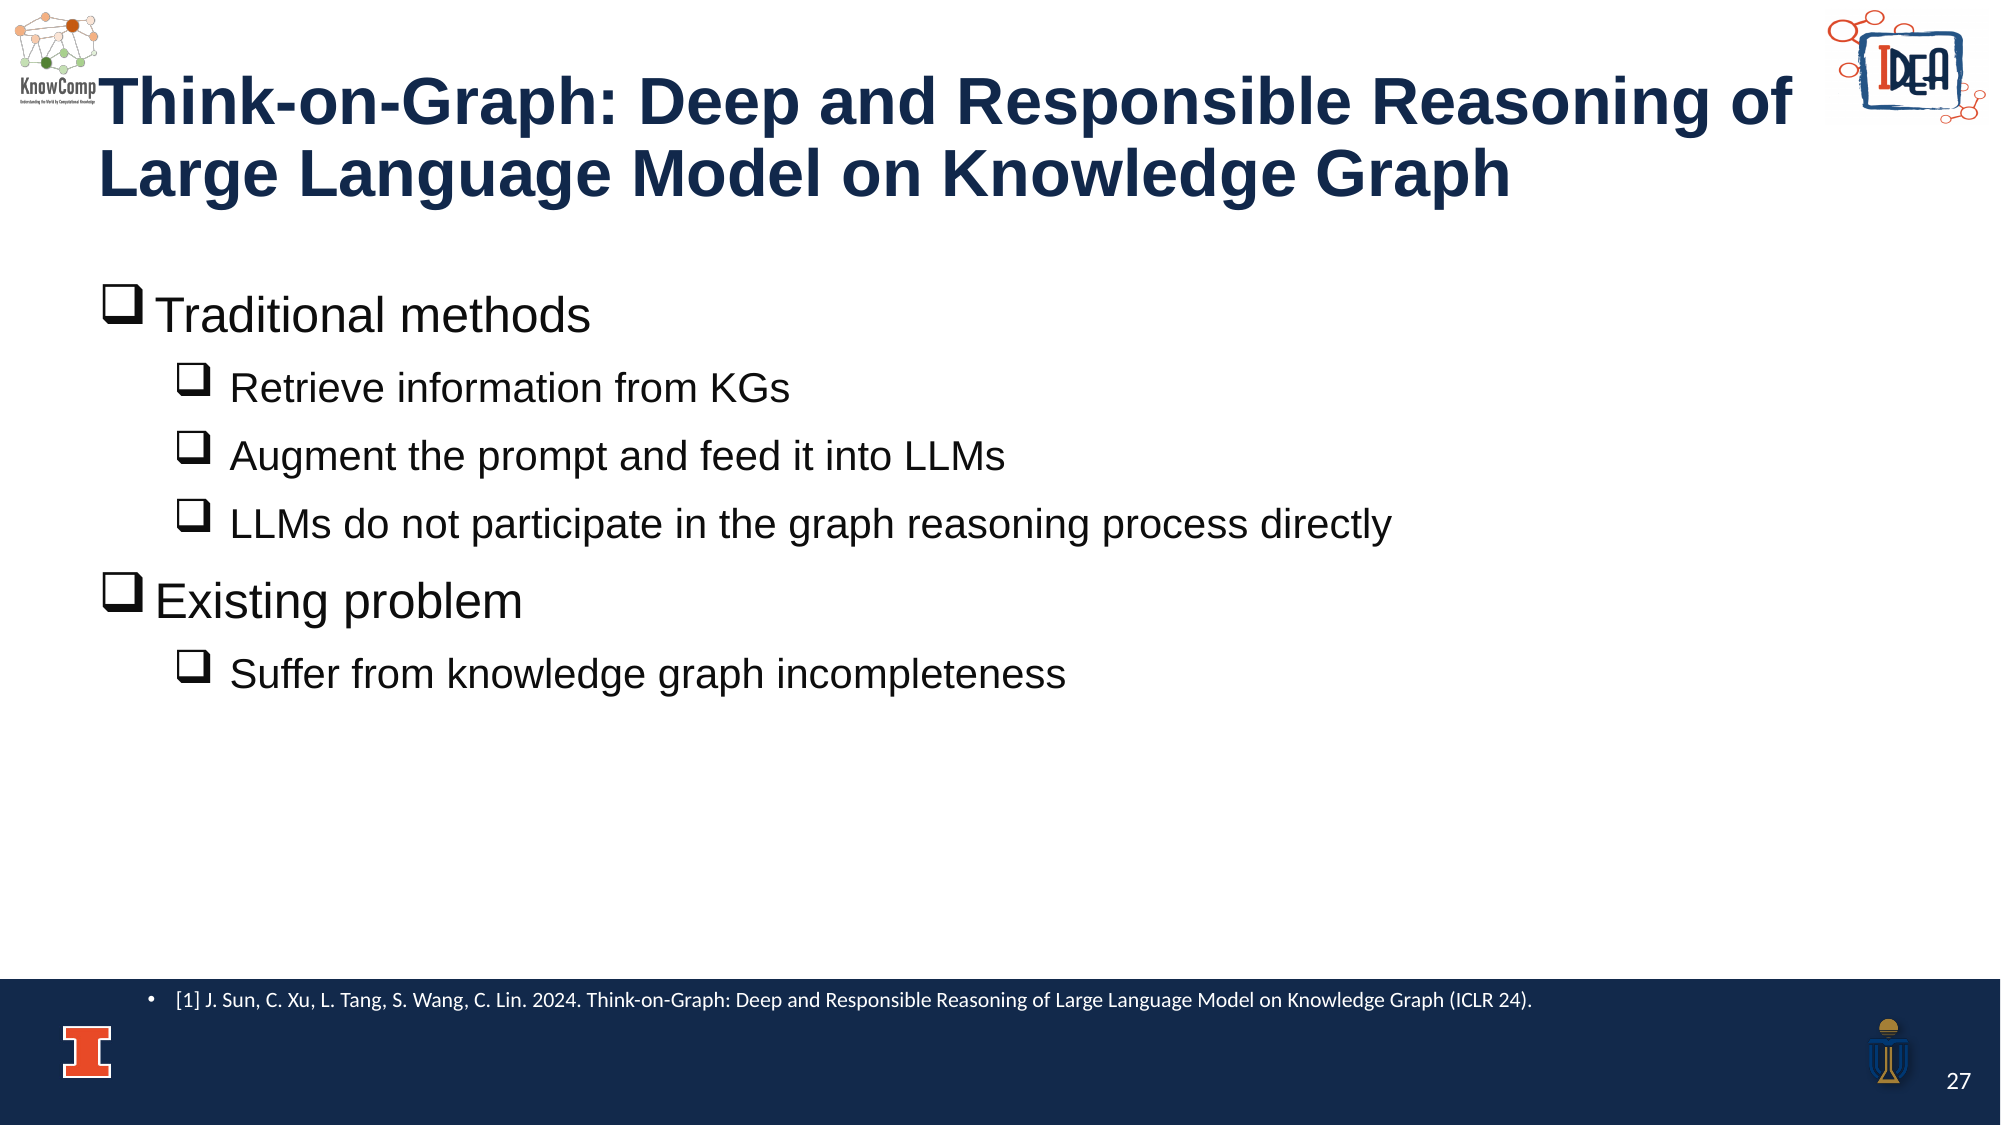

# Think-on-Graph: Deep and Responsible Reasoning of Large Language Model on Knowledge Graph
Traditional methods
Retrieve information from KGs
Augment the prompt and feed it into LLMs
LLMs do not participate in the graph reasoning process directly
Existing problem
Suffer from knowledge graph incompleteness
[1] J. Sun, C. Xu, L. Tang, S. Wang, C. Lin. 2024. Think-on-Graph: Deep and Responsible Reasoning of Large Language Model on Knowledge Graph (ICLR 24).
27